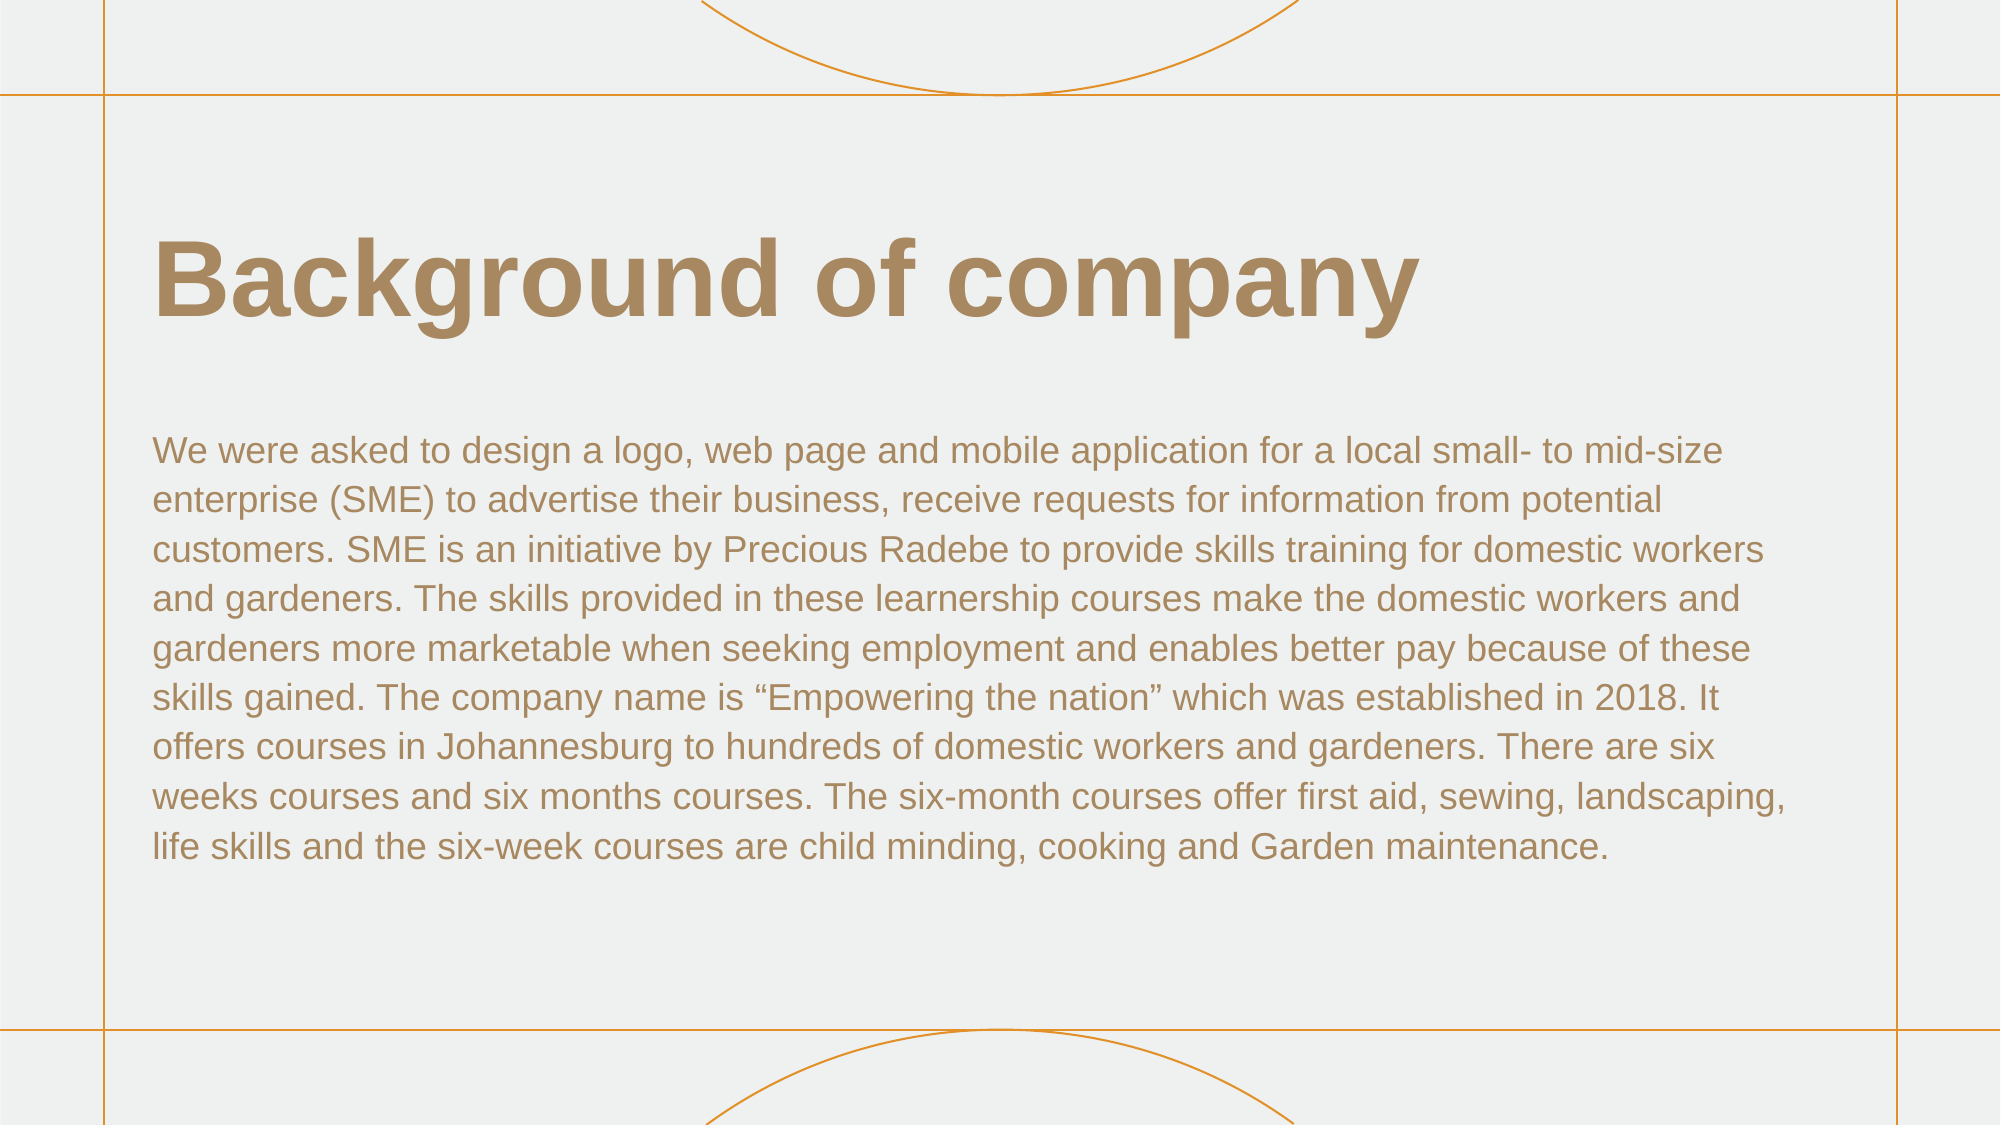

# Background of company
We were asked to design a logo, web page and mobile application for a local small- to mid-size enterprise (SME) to advertise their business, receive requests for information from potential customers. SME is an initiative by Precious Radebe to provide skills training for domestic workers and gardeners. The skills provided in these learnership courses make the domestic workers and gardeners more marketable when seeking employment and enables better pay because of these skills gained. The company name is “Empowering the nation” which was established in 2018. It offers courses in Johannesburg to hundreds of domestic workers and gardeners. There are six weeks courses and six months courses. The six-month courses offer first aid, sewing, landscaping, life skills and the six-week courses are child minding, cooking and Garden maintenance.